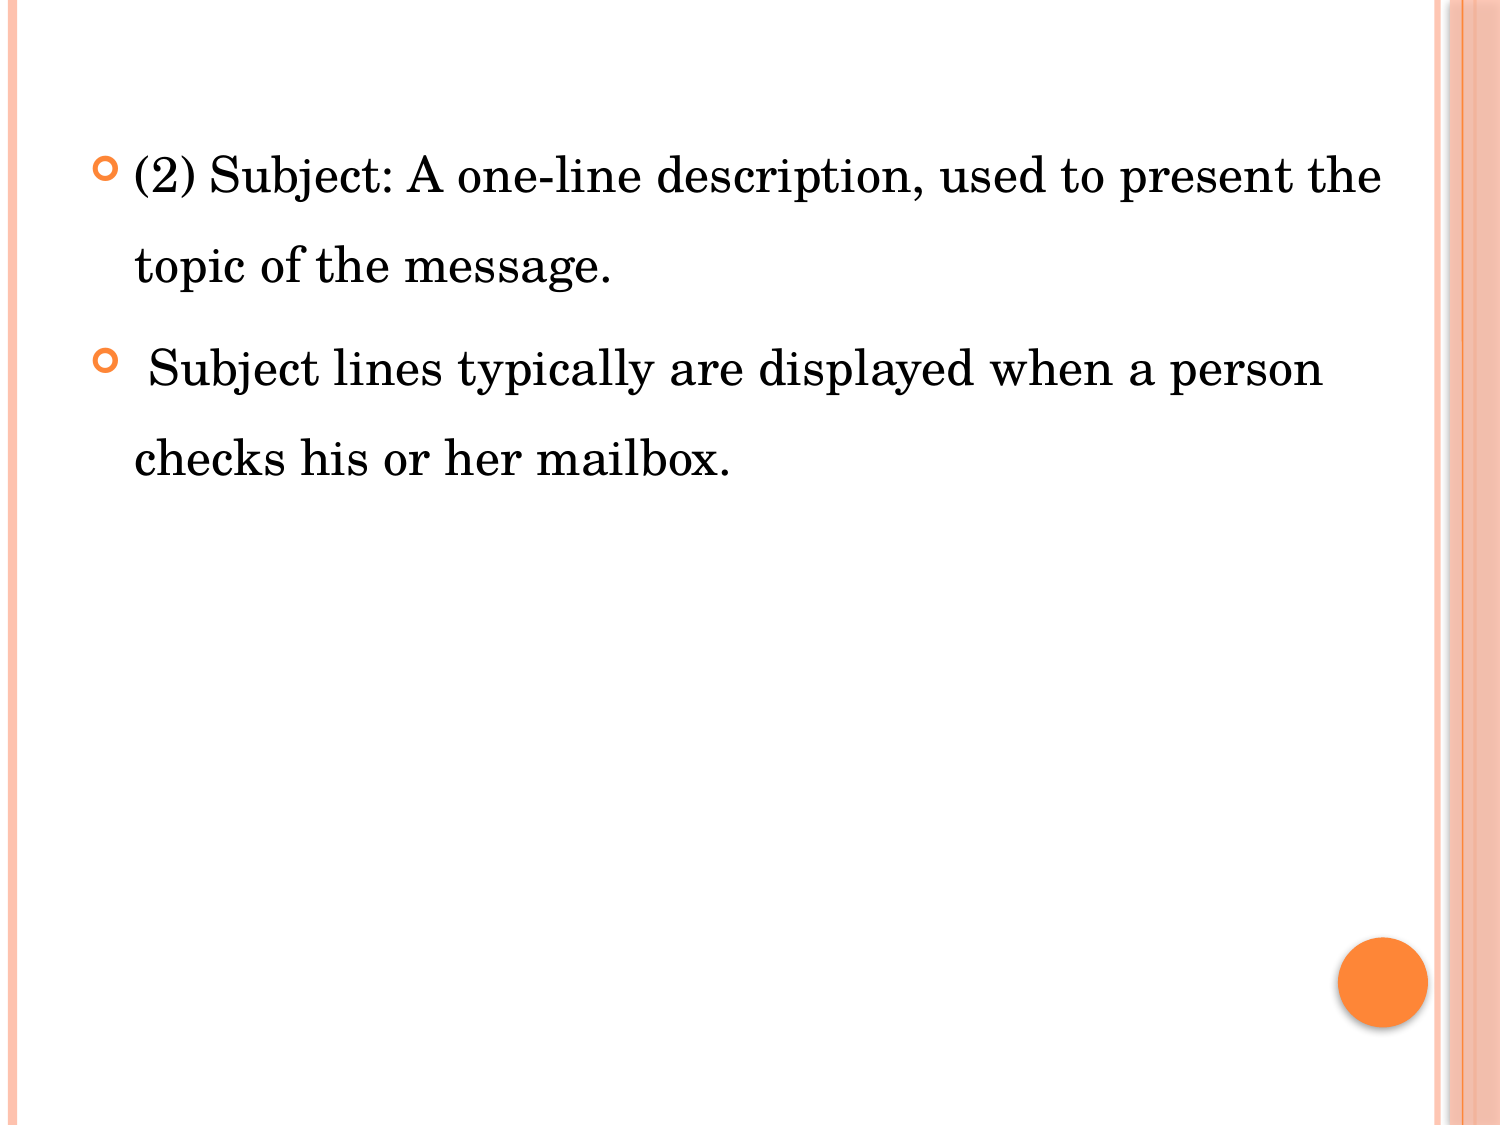

(2) Subject: A one-line description, used to present the topic of the message.
 Subject lines typically are displayed when a person checks his or her mailbox.